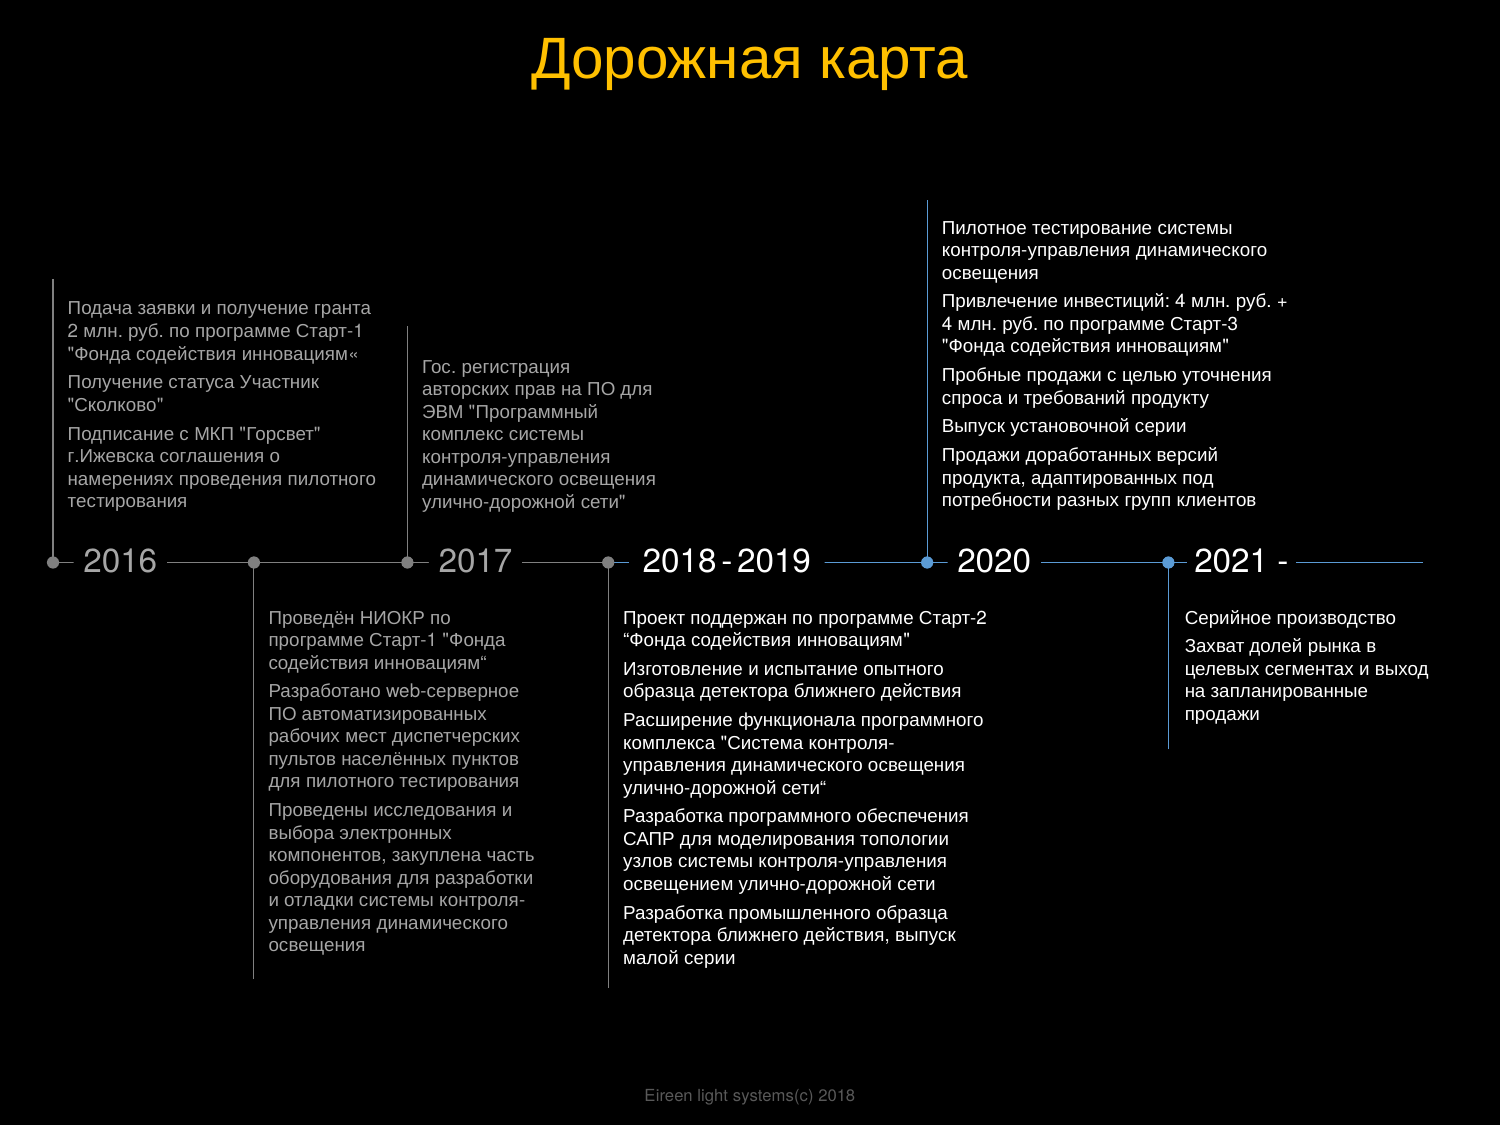

Дорожная карта
Пилотное тестирование системы контроля-управления динамического освещения
Привлечение инвестиций: 4 млн. руб. + 4 млн. руб. по программе Старт-3 "Фонда содействия инновациям"
Пробные продажи с целью уточнения спроса и требований продукту
Выпуск установочной серии
Продажи доработанных версий продукта, адаптированных под потребности разных групп клиентов
Подача заявки и получение гранта 2 млн. руб. по программе Старт-1 "Фонда содействия инновациям«
Получение статуса Участник "Сколково"
Подписание с МКП "Горсвет" г.Ижевска соглашения о намерениях проведения пилотного тестирования
Гос. регистрация авторских прав на ПО для ЭВМ "Программный комплекс системы контроля-управления динамического освещения улично-дорожной сети"
2016
2017
2018 - 2019
2020
2021 -
Проведён НИОКР по программе Старт-1 "Фонда содействия инновациям“
Разработано web-серверное ПО автоматизированных рабочих мест диспетчерских пультов населённых пунктов для пилотного тестирования
Проведены исследования и выбора электронных компонентов, закуплена часть оборудования для разработки и отладки системы контроля-управления динамического освещения
Проект поддержан по программе Старт-2 “Фонда содействия инновациям"
Изготовление и испытание опытного образца детектора ближнего действия
Расширение функционала программного комплекса "Система контроля-управления динамического освещения улично-дорожной сети“
Разработка программного обеспечения САПР для моделирования топологии узлов системы контроля-управления освещением улично-дорожной сети
Разработка промышленного образца детектора ближнего действия, выпуск малой серии
Серийное производство
Захват долей рынка в целевых сегментах и выход на запланированные продажи
Eireen light systems(c) 2018